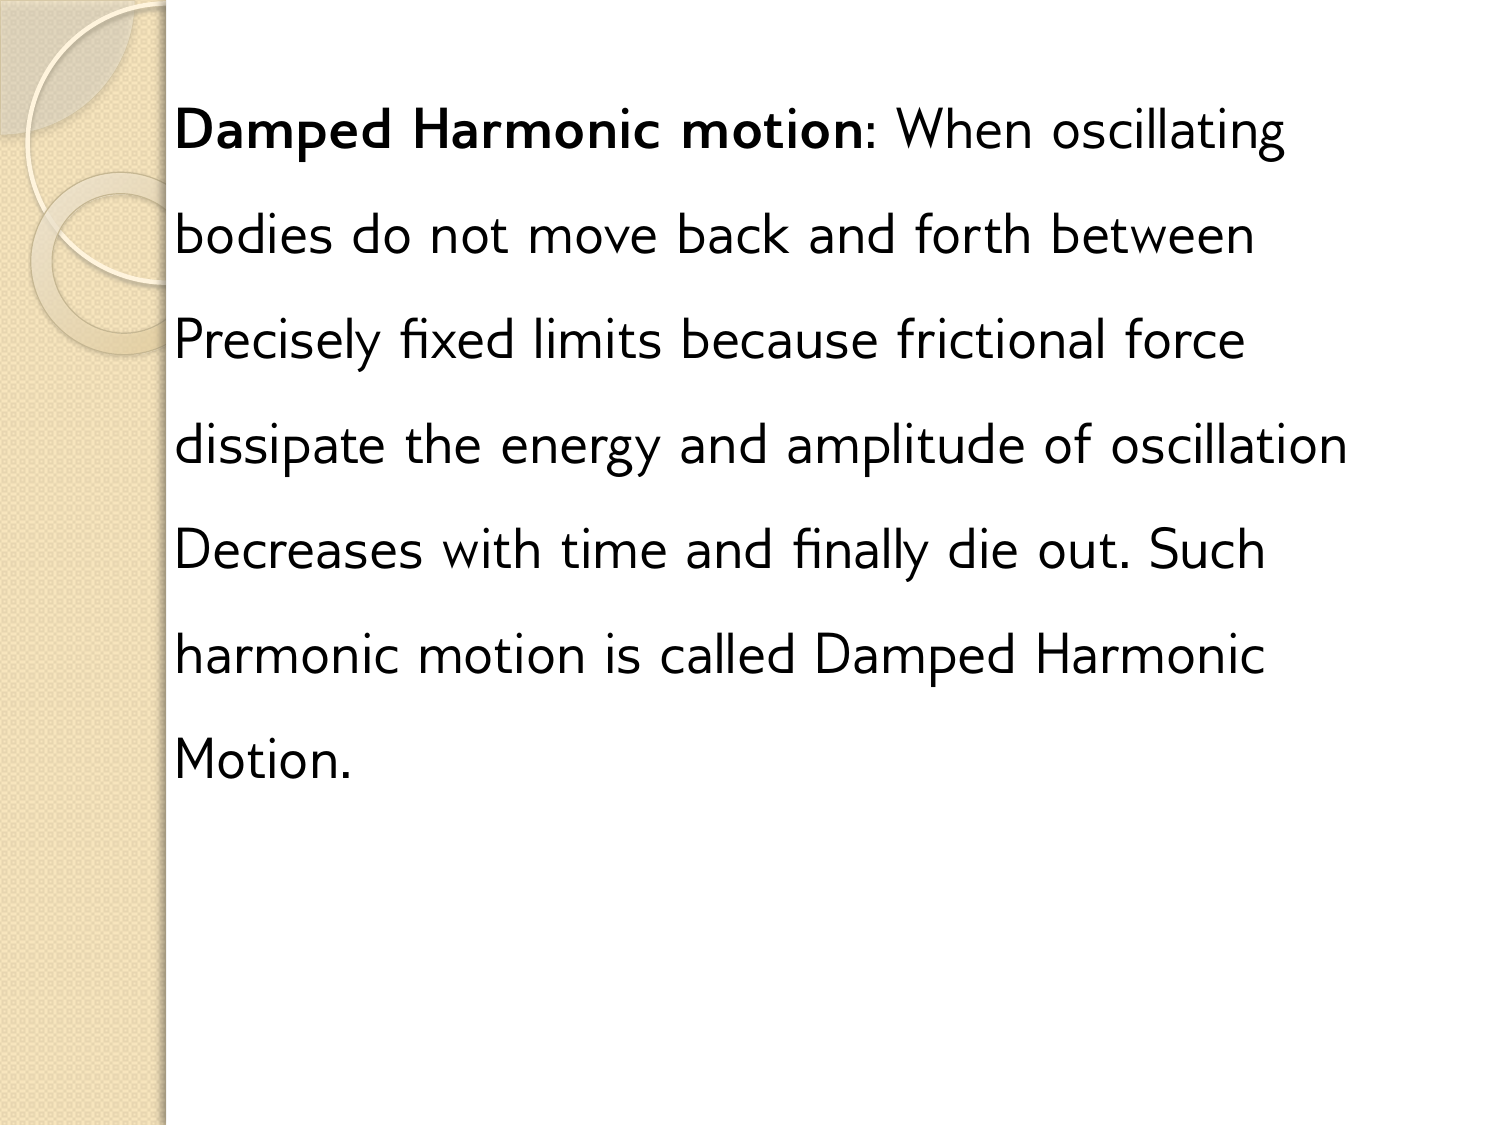

Damped Harmonic motion: When oscillating
bodies do not move back and forth between
Precisely fixed limits because frictional force
dissipate the energy and amplitude of oscillation
Decreases with time and finally die out. Such
harmonic motion is called Damped Harmonic
Motion.